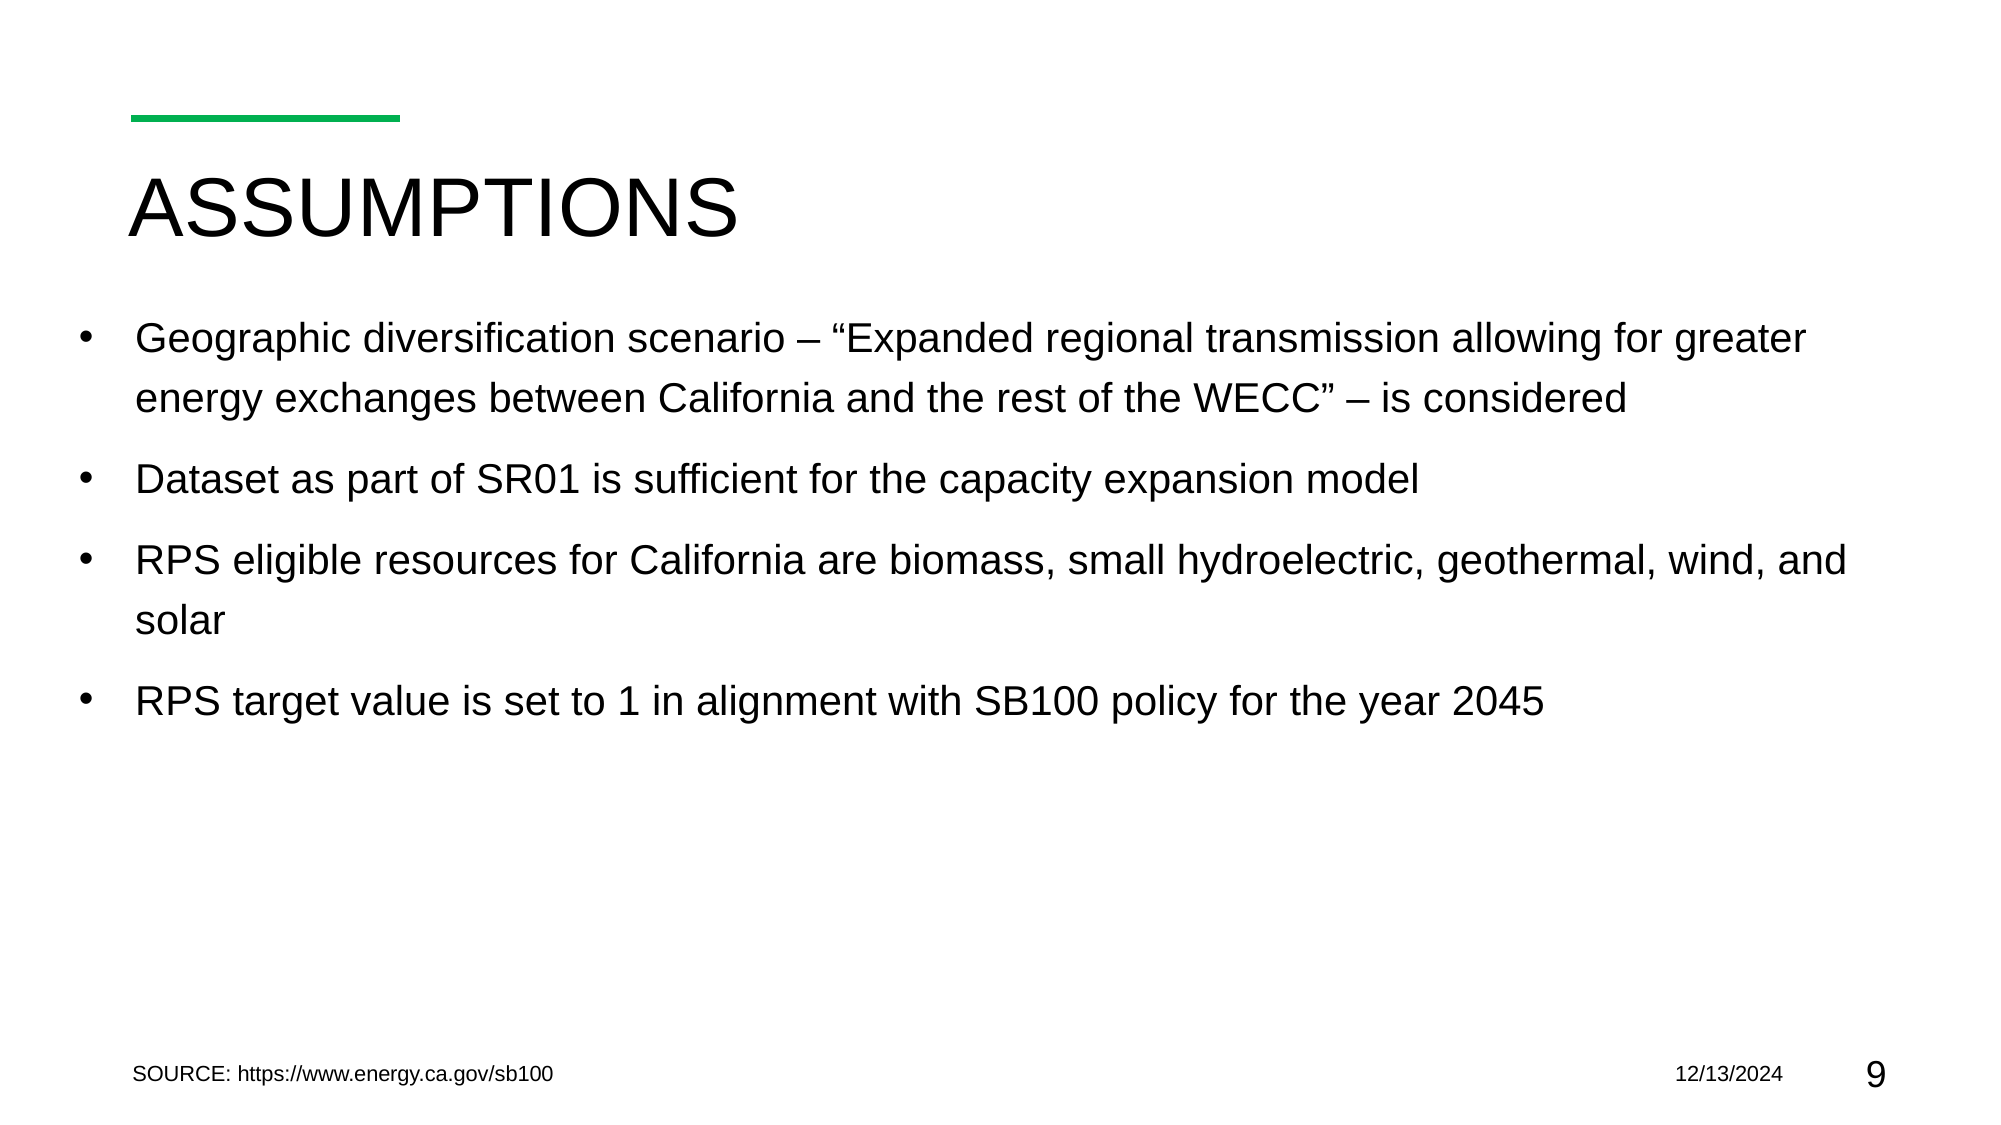

# assumptions
Geographic diversification scenario – “Expanded regional transmission allowing for greater energy exchanges between California and the rest of the WECC” – is considered
Dataset as part of SR01 is sufficient for the capacity expansion model
RPS eligible resources for California are biomass, small hydroelectric, geothermal, wind, and solar
RPS target value is set to 1 in alignment with SB100 policy for the year 2045

SOURCE: https://www.energy.ca.gov/sb100
12/13/2024
9